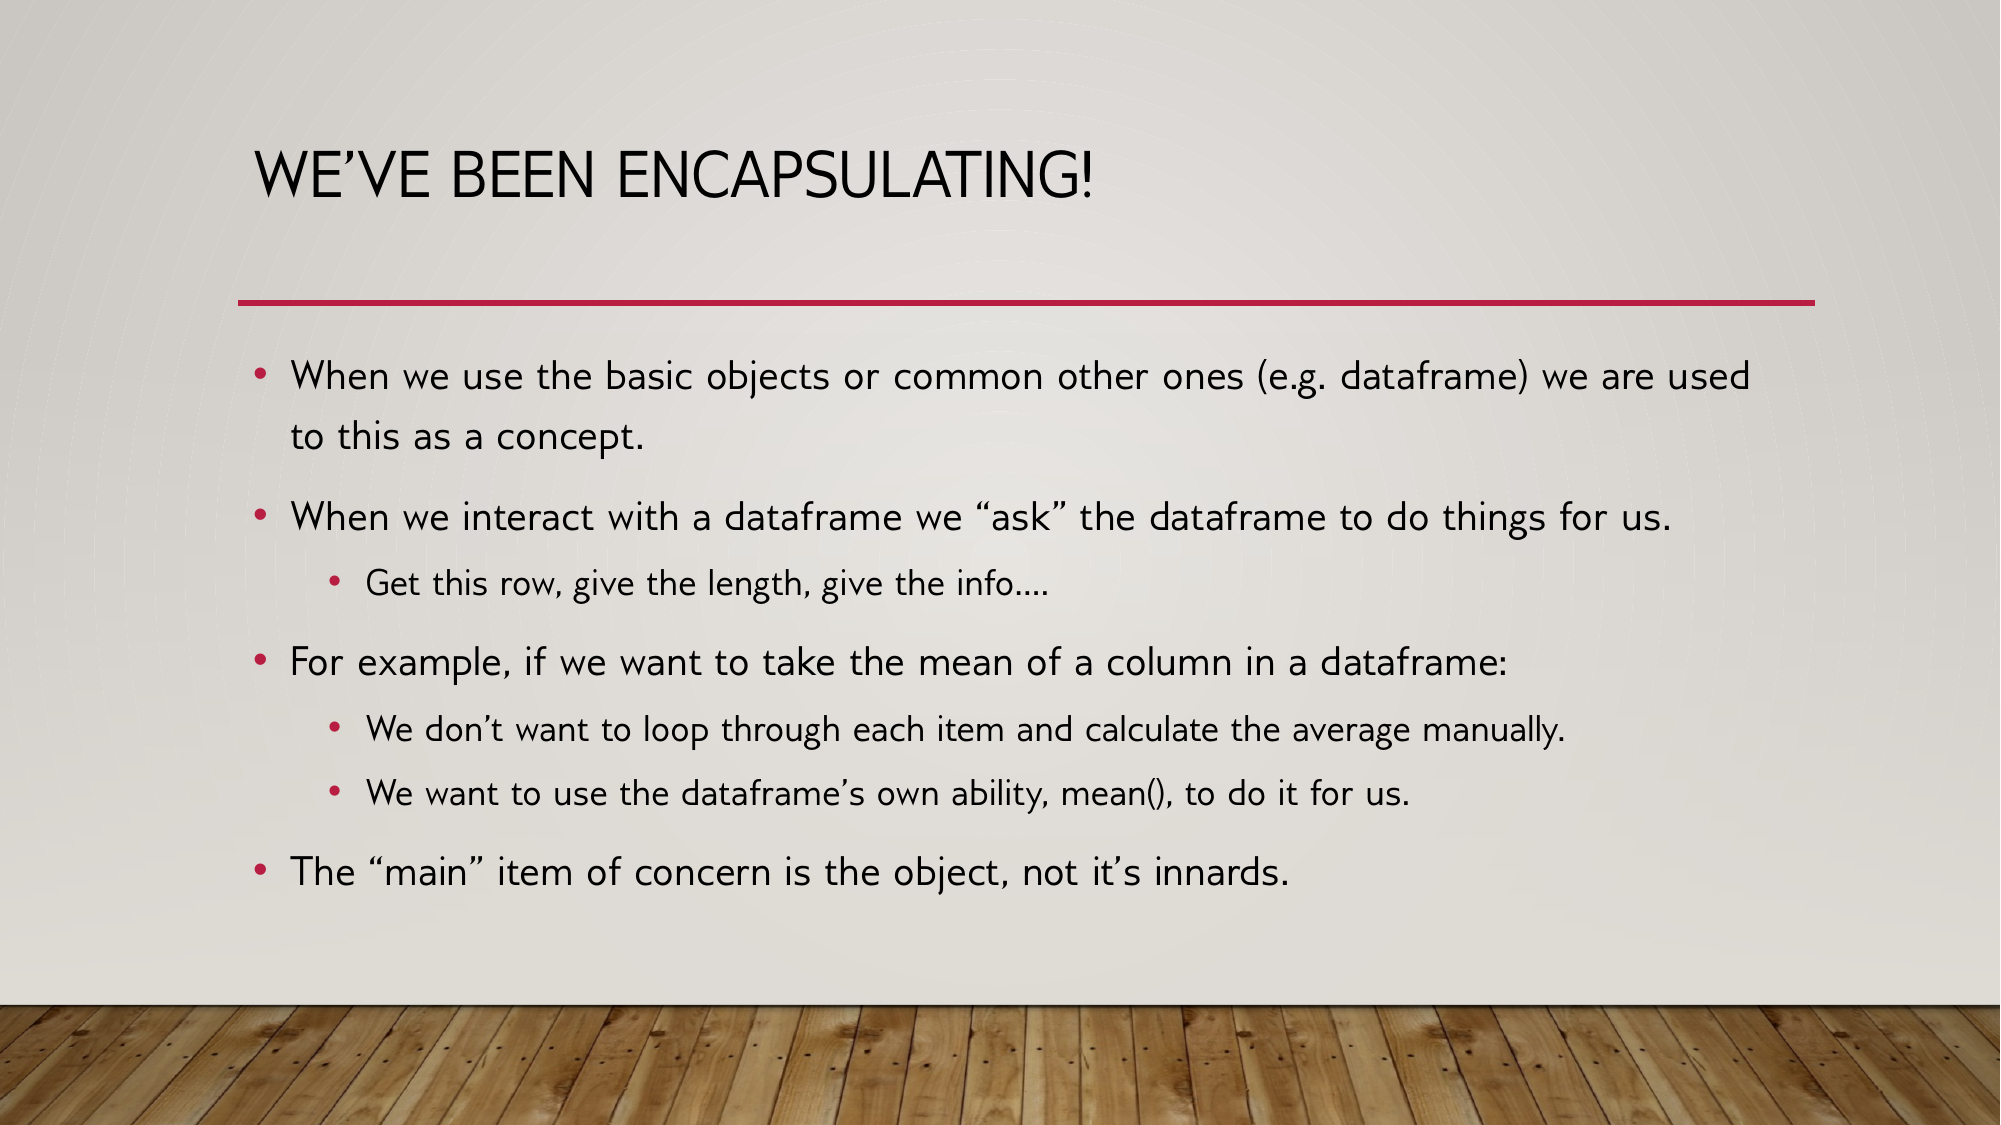

# We’ve Been Encapsulating!
When we use the basic objects or common other ones (e.g. dataframe) we are used to this as a concept.
When we interact with a dataframe we “ask” the dataframe to do things for us.
Get this row, give the length, give the info….
For example, if we want to take the mean of a column in a dataframe:
We don’t want to loop through each item and calculate the average manually.
We want to use the dataframe’s own ability, mean(), to do it for us.
The “main” item of concern is the object, not it’s innards.